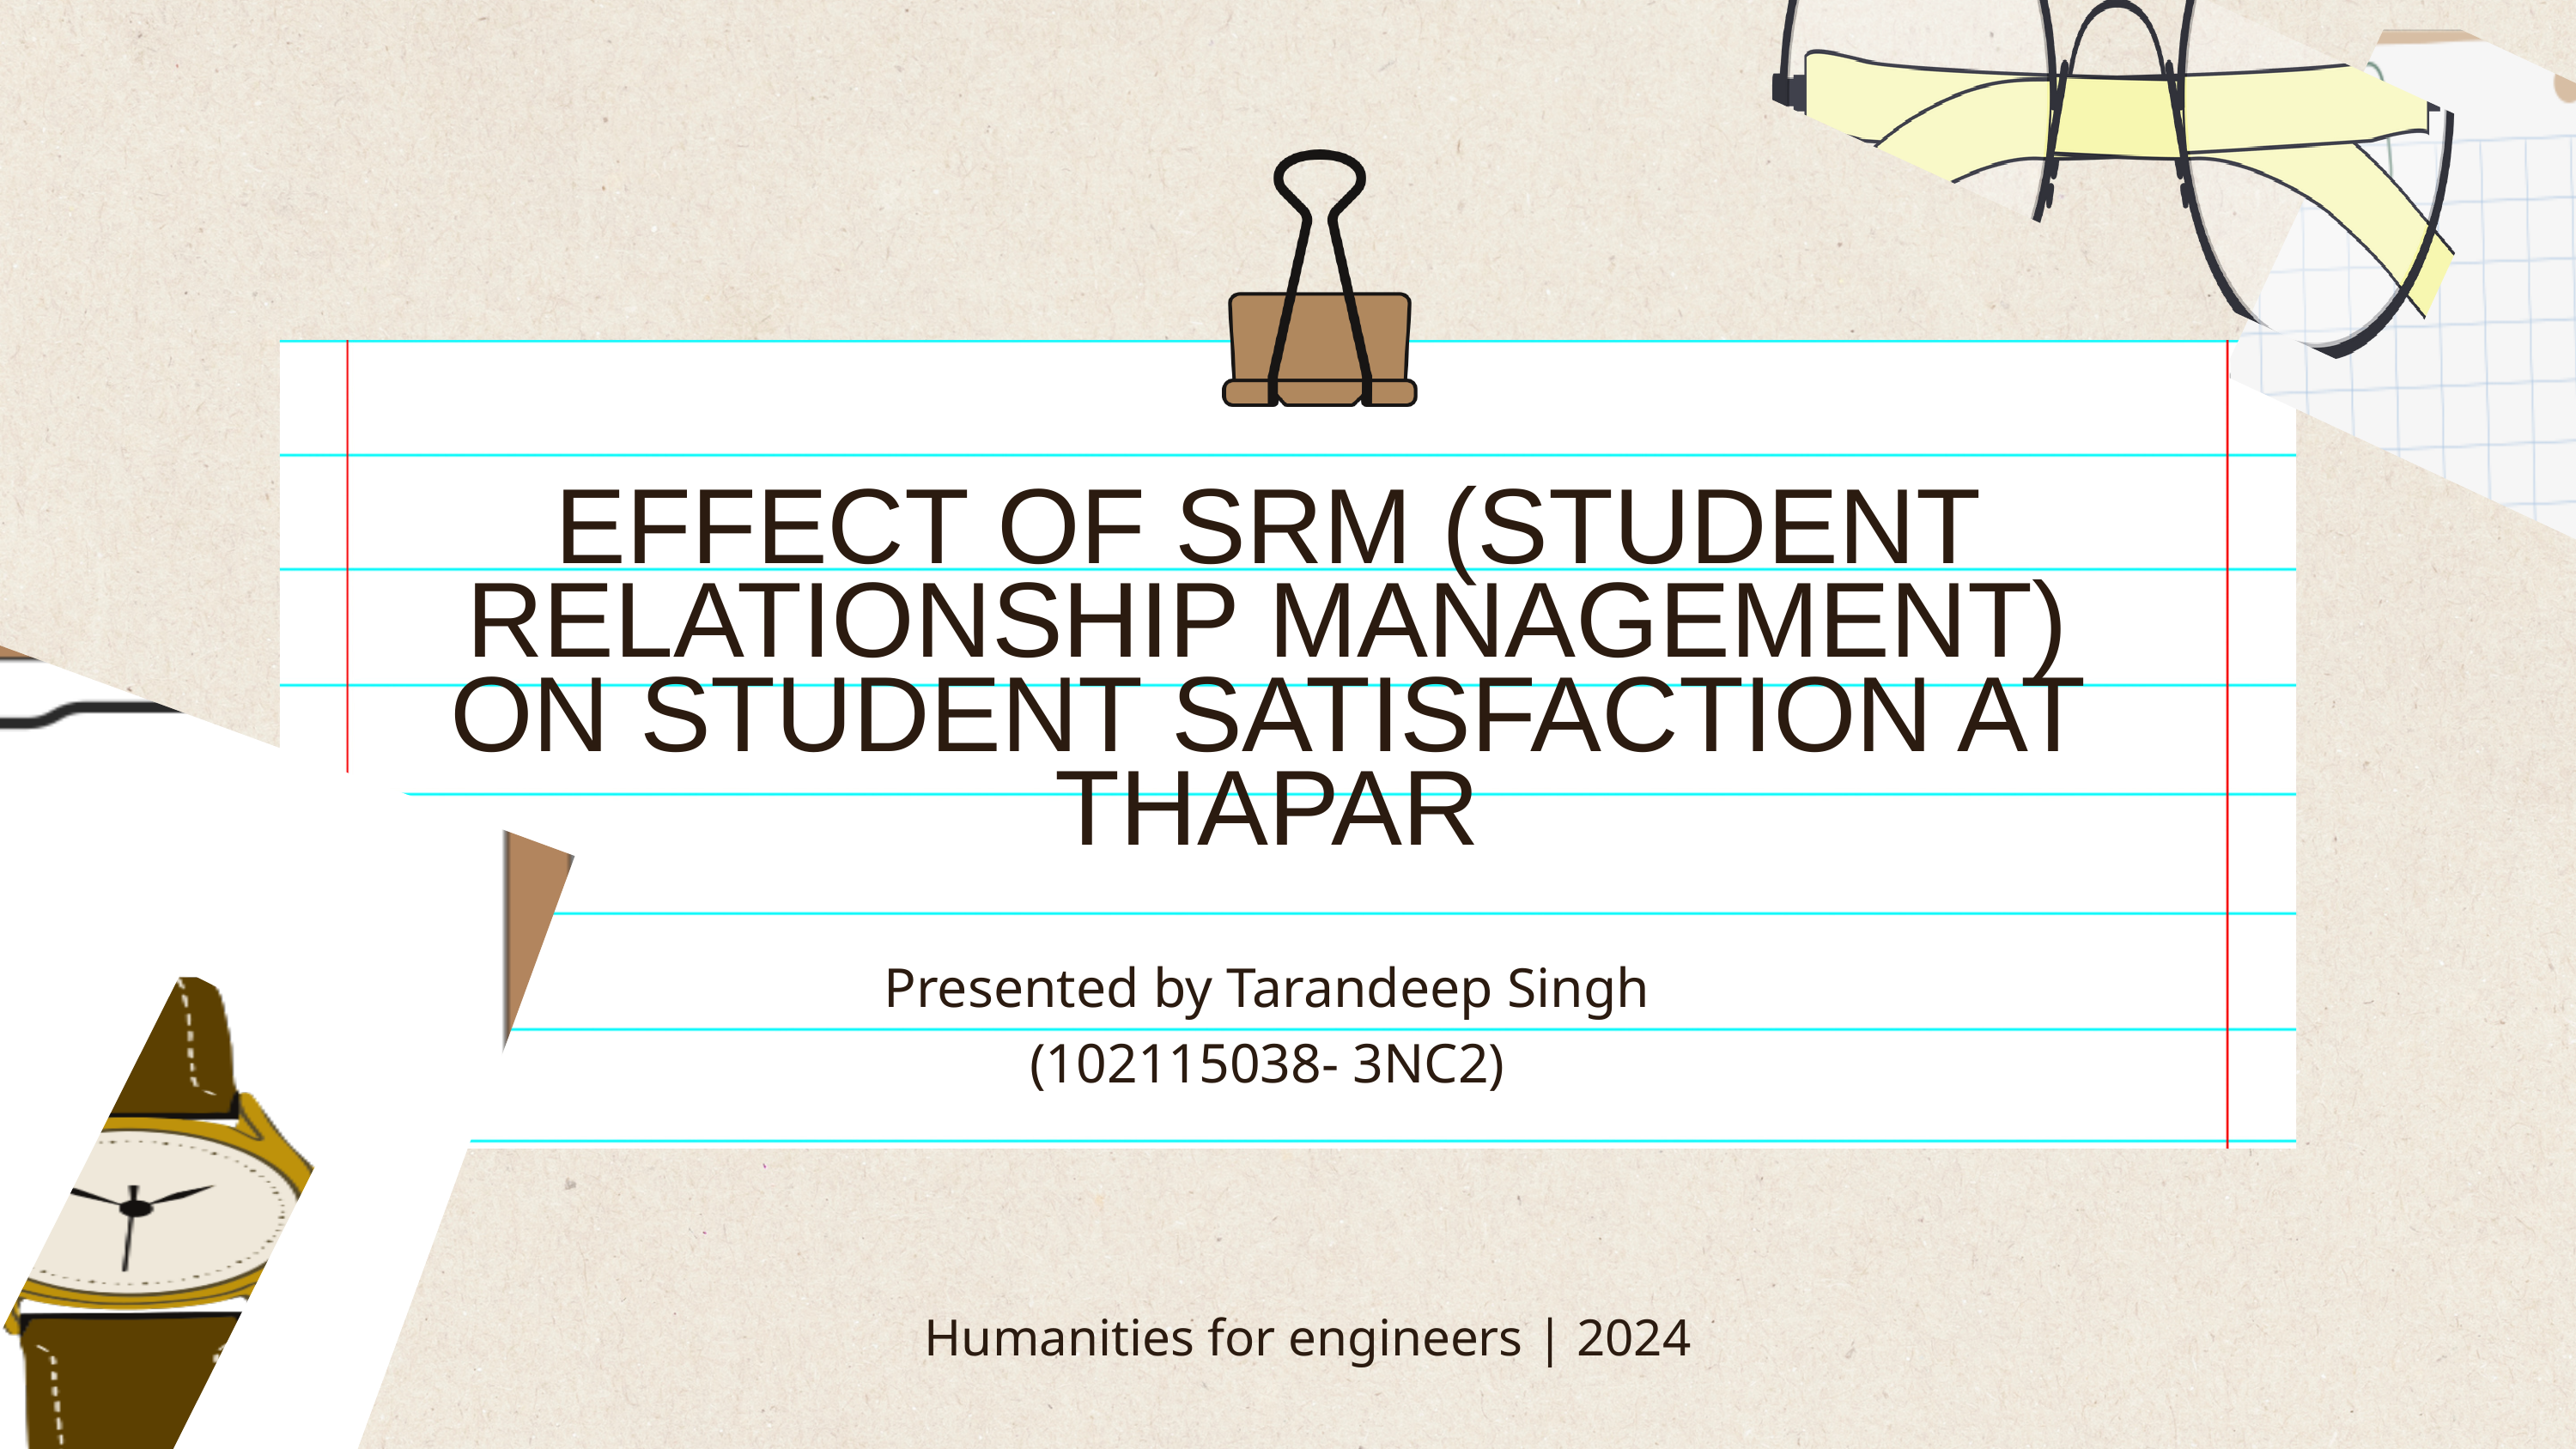

EFFECT OF SRM (STUDENT RELATIONSHIP MANAGEMENT) ON STUDENT SATISFACTION AT THAPAR

Presented by Tarandeep Singh
(102115038- 3NC2)

Humanities for engineers | 2024